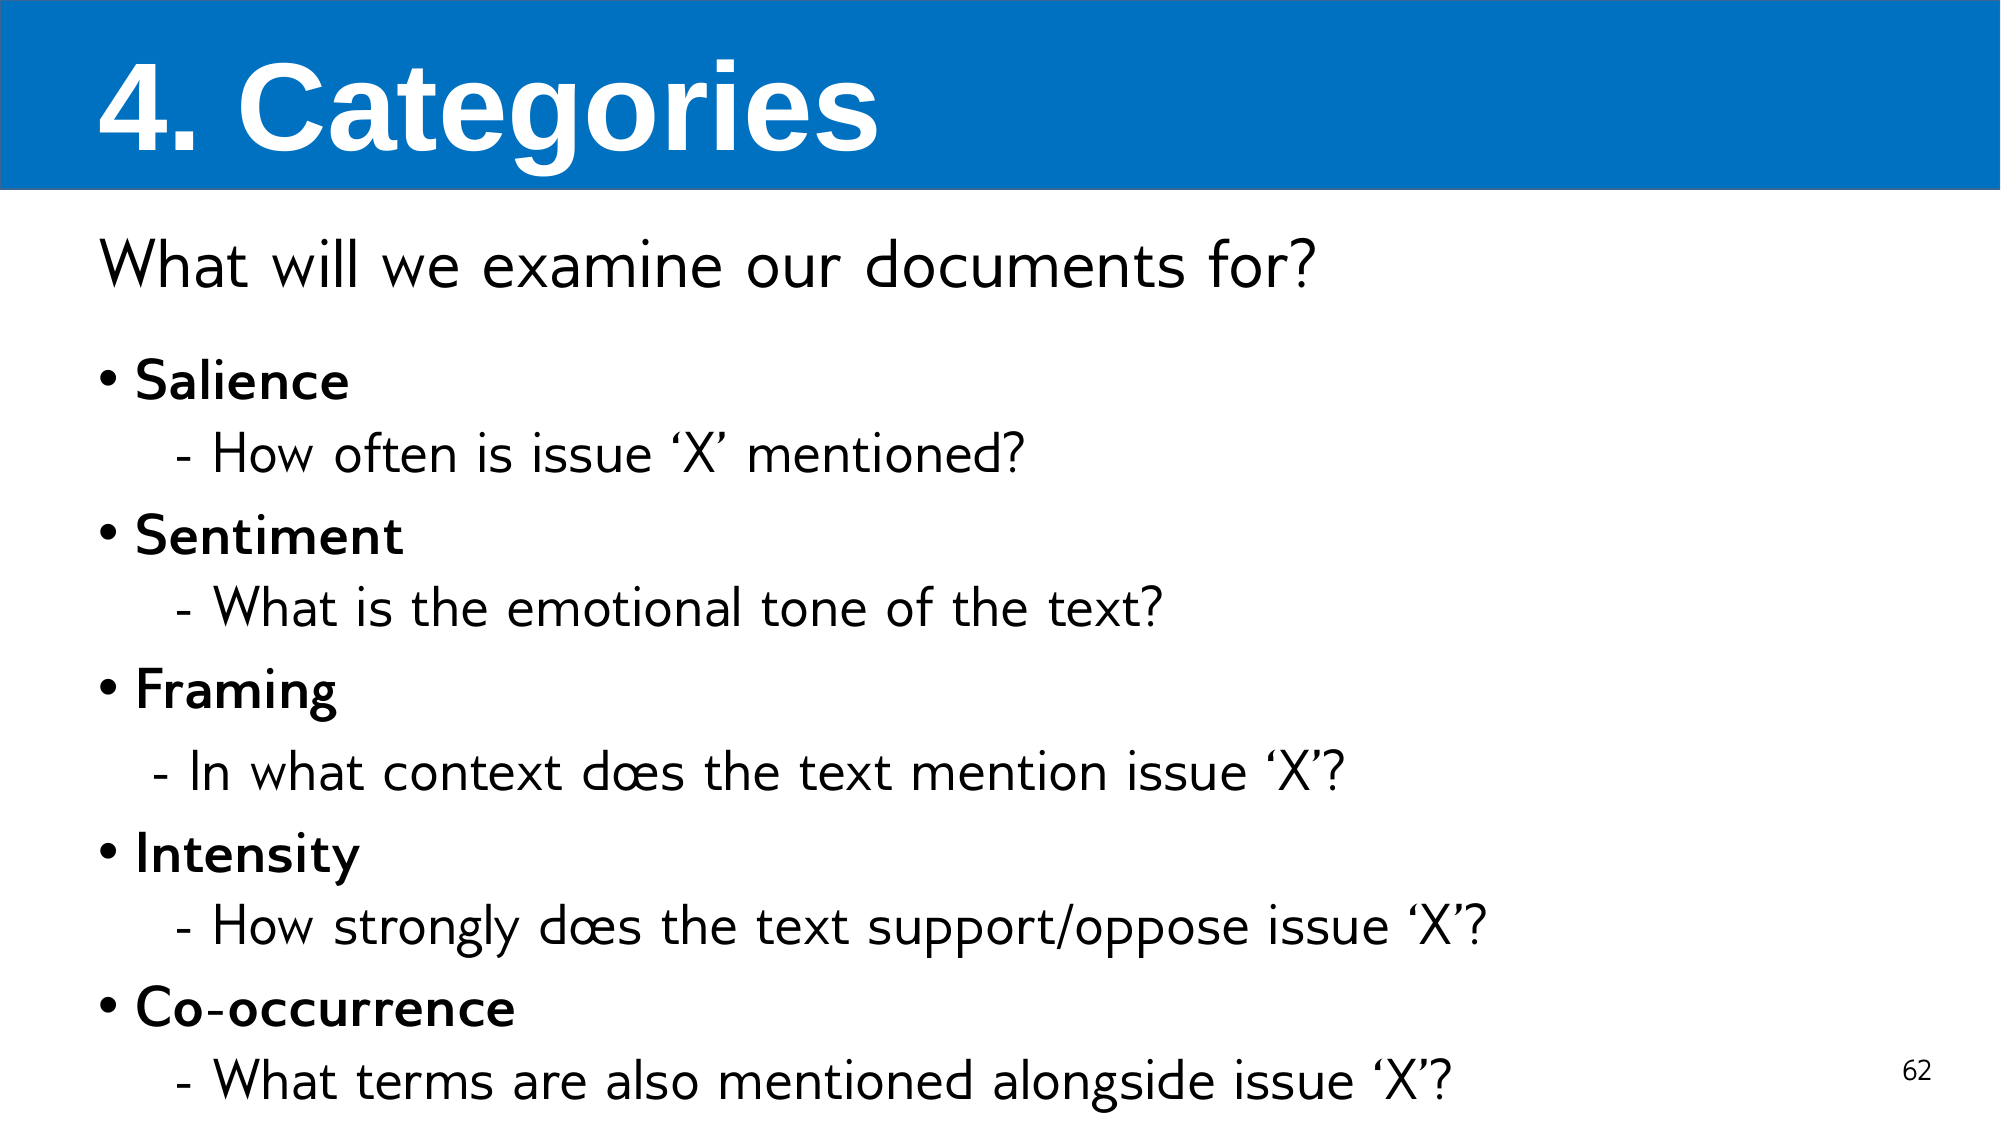

# 4. Categories
What will we examine our documents for?

Salience
- How often is issue ‘X’ mentioned?
Sentiment
- What is the emotional tone of the text?
Framing
   - In what context does the text mention issue ‘X’?
Intensity
- How strongly does the text support/oppose issue ‘X’?
Co-occurrence
- What terms are also mentioned alongside issue ‘X’?

62